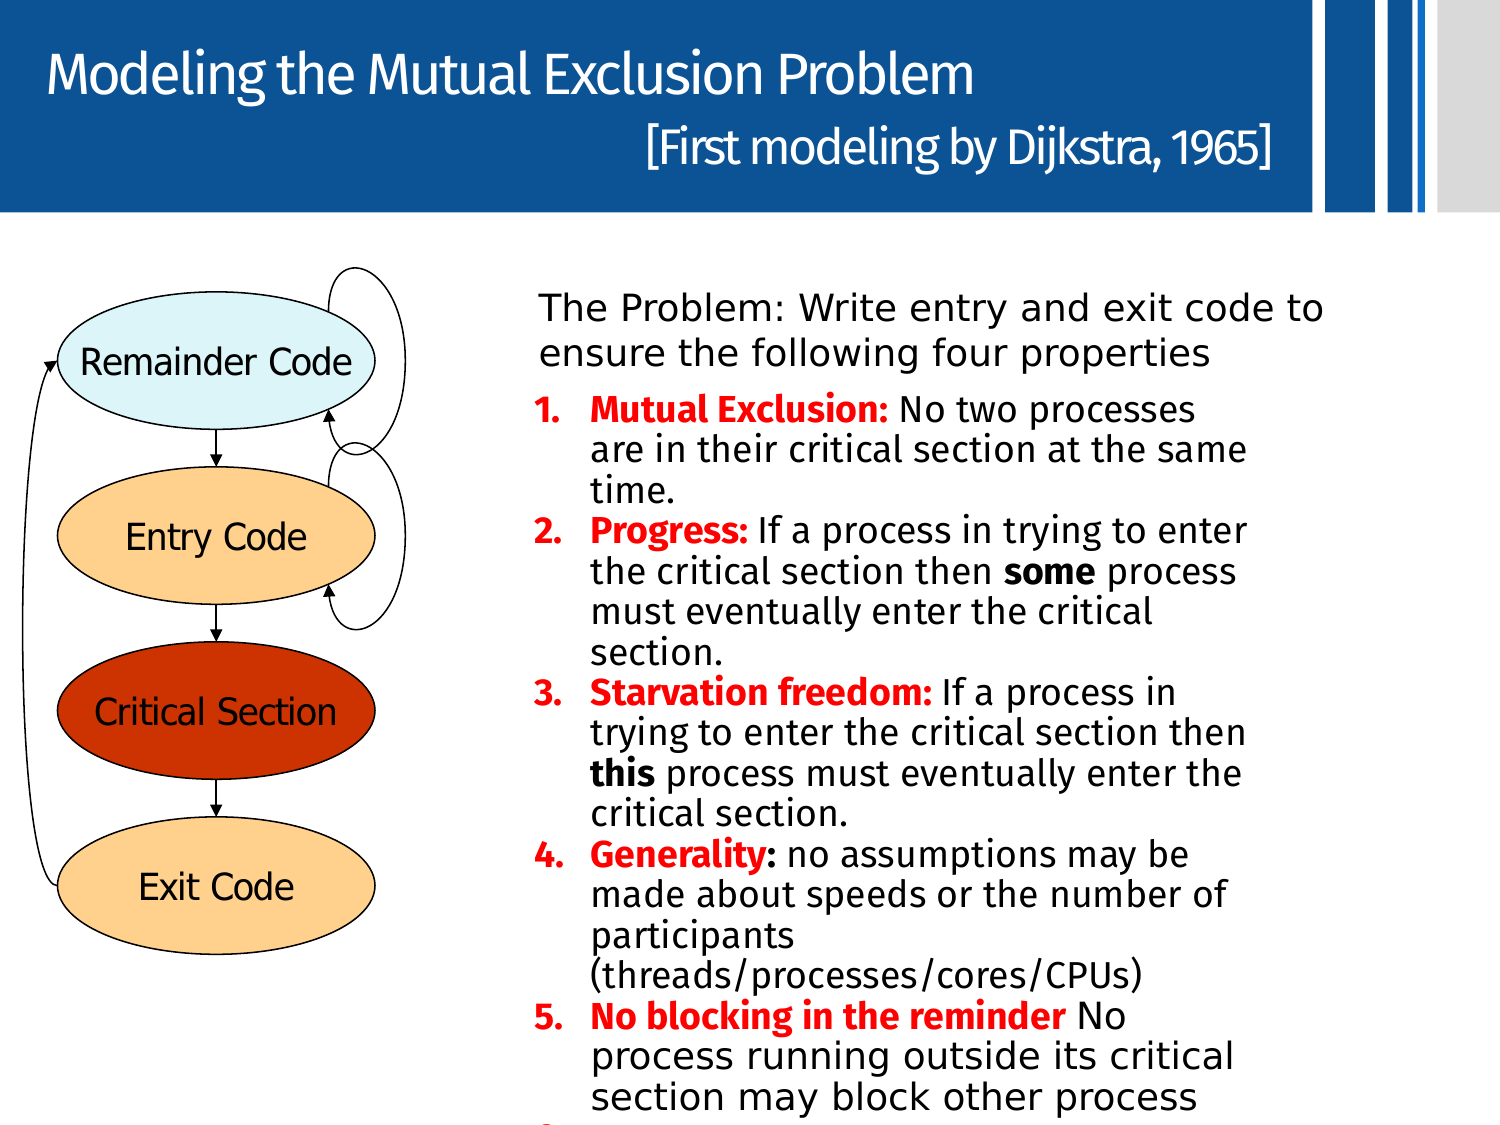

# Modeling the Mutual Exclusion Problem [First modeling by Dijkstra, 1965]
The Problem: Write entry and exit code to
ensure the following four properties
Remainder Code
Entry Code
Critical Section
Exit Code
Mutual Exclusion: No two processes are in their critical section at the same time.
Progress: If a process in trying to enter the critical section then some process must eventually enter the critical section.
Starvation freedom: If a process in trying to enter the critical section then this process must eventually enter the critical section.
Generality: no assumptions may be made about speeds or the number of participants (threads/processes/cores/CPUs)
No blocking in the reminder No process running outside its critical section may block other process